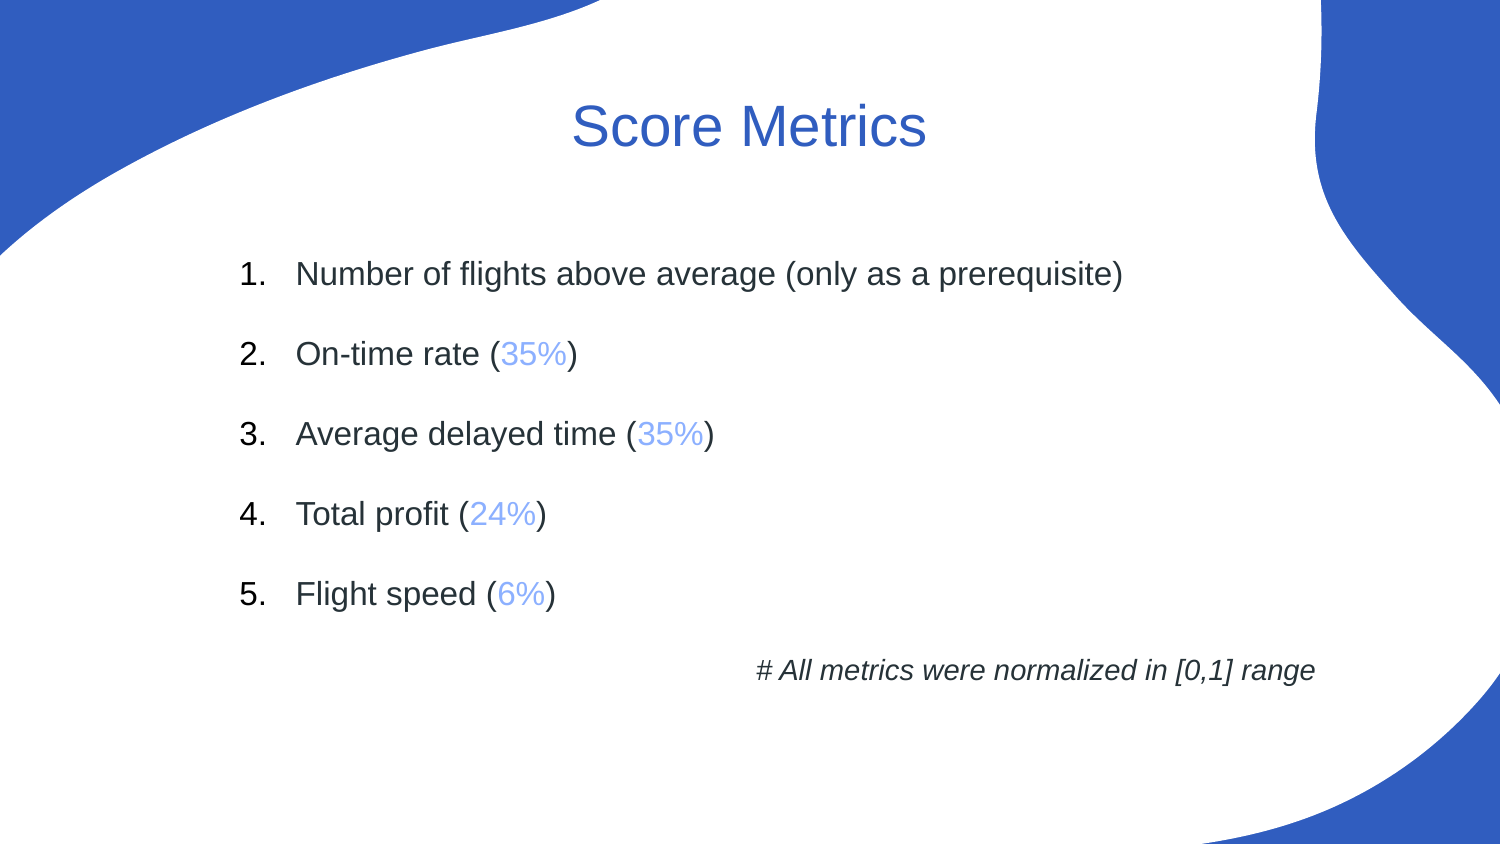

# Score Metrics
Number of flights above average (only as a prerequisite)

On-time rate (35%)

Average delayed time (35%)

Total profit (24%)

Flight speed (6%)

# All metrics were normalized in [0,1] range